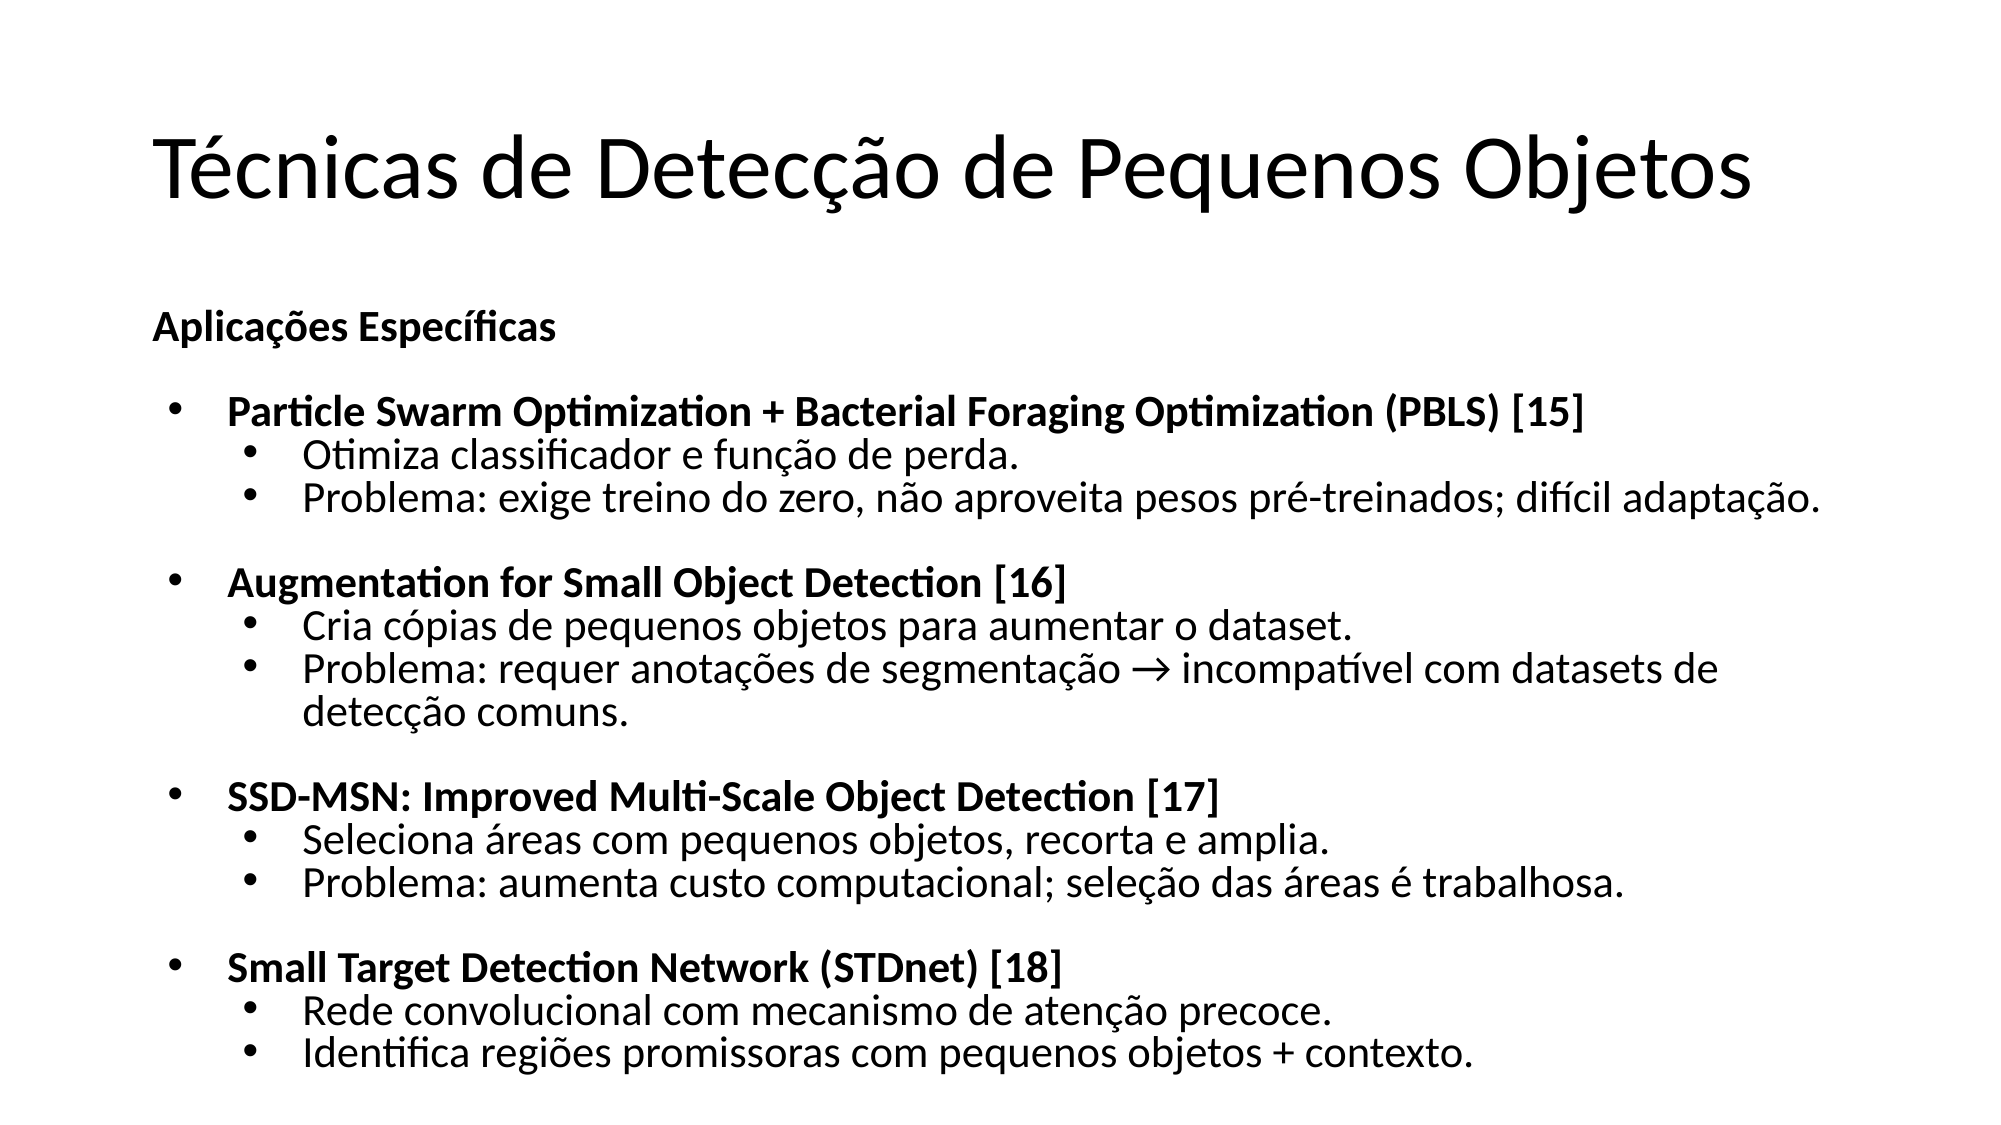

# Técnicas de Detecção de Pequenos Objetos
Aplicações Específicas

Particle Swarm Optimization + Bacterial Foraging Optimization (PBLS) [15]
Otimiza classificador e função de perda.
Problema: exige treino do zero, não aproveita pesos pré-treinados; difícil adaptação.

Augmentation for Small Object Detection [16]
Cria cópias de pequenos objetos para aumentar o dataset.
Problema: requer anotações de segmentação → incompatível com datasets de detecção comuns.

SSD-MSN: Improved Multi-Scale Object Detection [17]
Seleciona áreas com pequenos objetos, recorta e amplia.
Problema: aumenta custo computacional; seleção das áreas é trabalhosa.

Small Target Detection Network (STDnet) [18]
Rede convolucional com mecanismo de atenção precoce.
Identifica regiões promissoras com pequenos objetos + contexto.